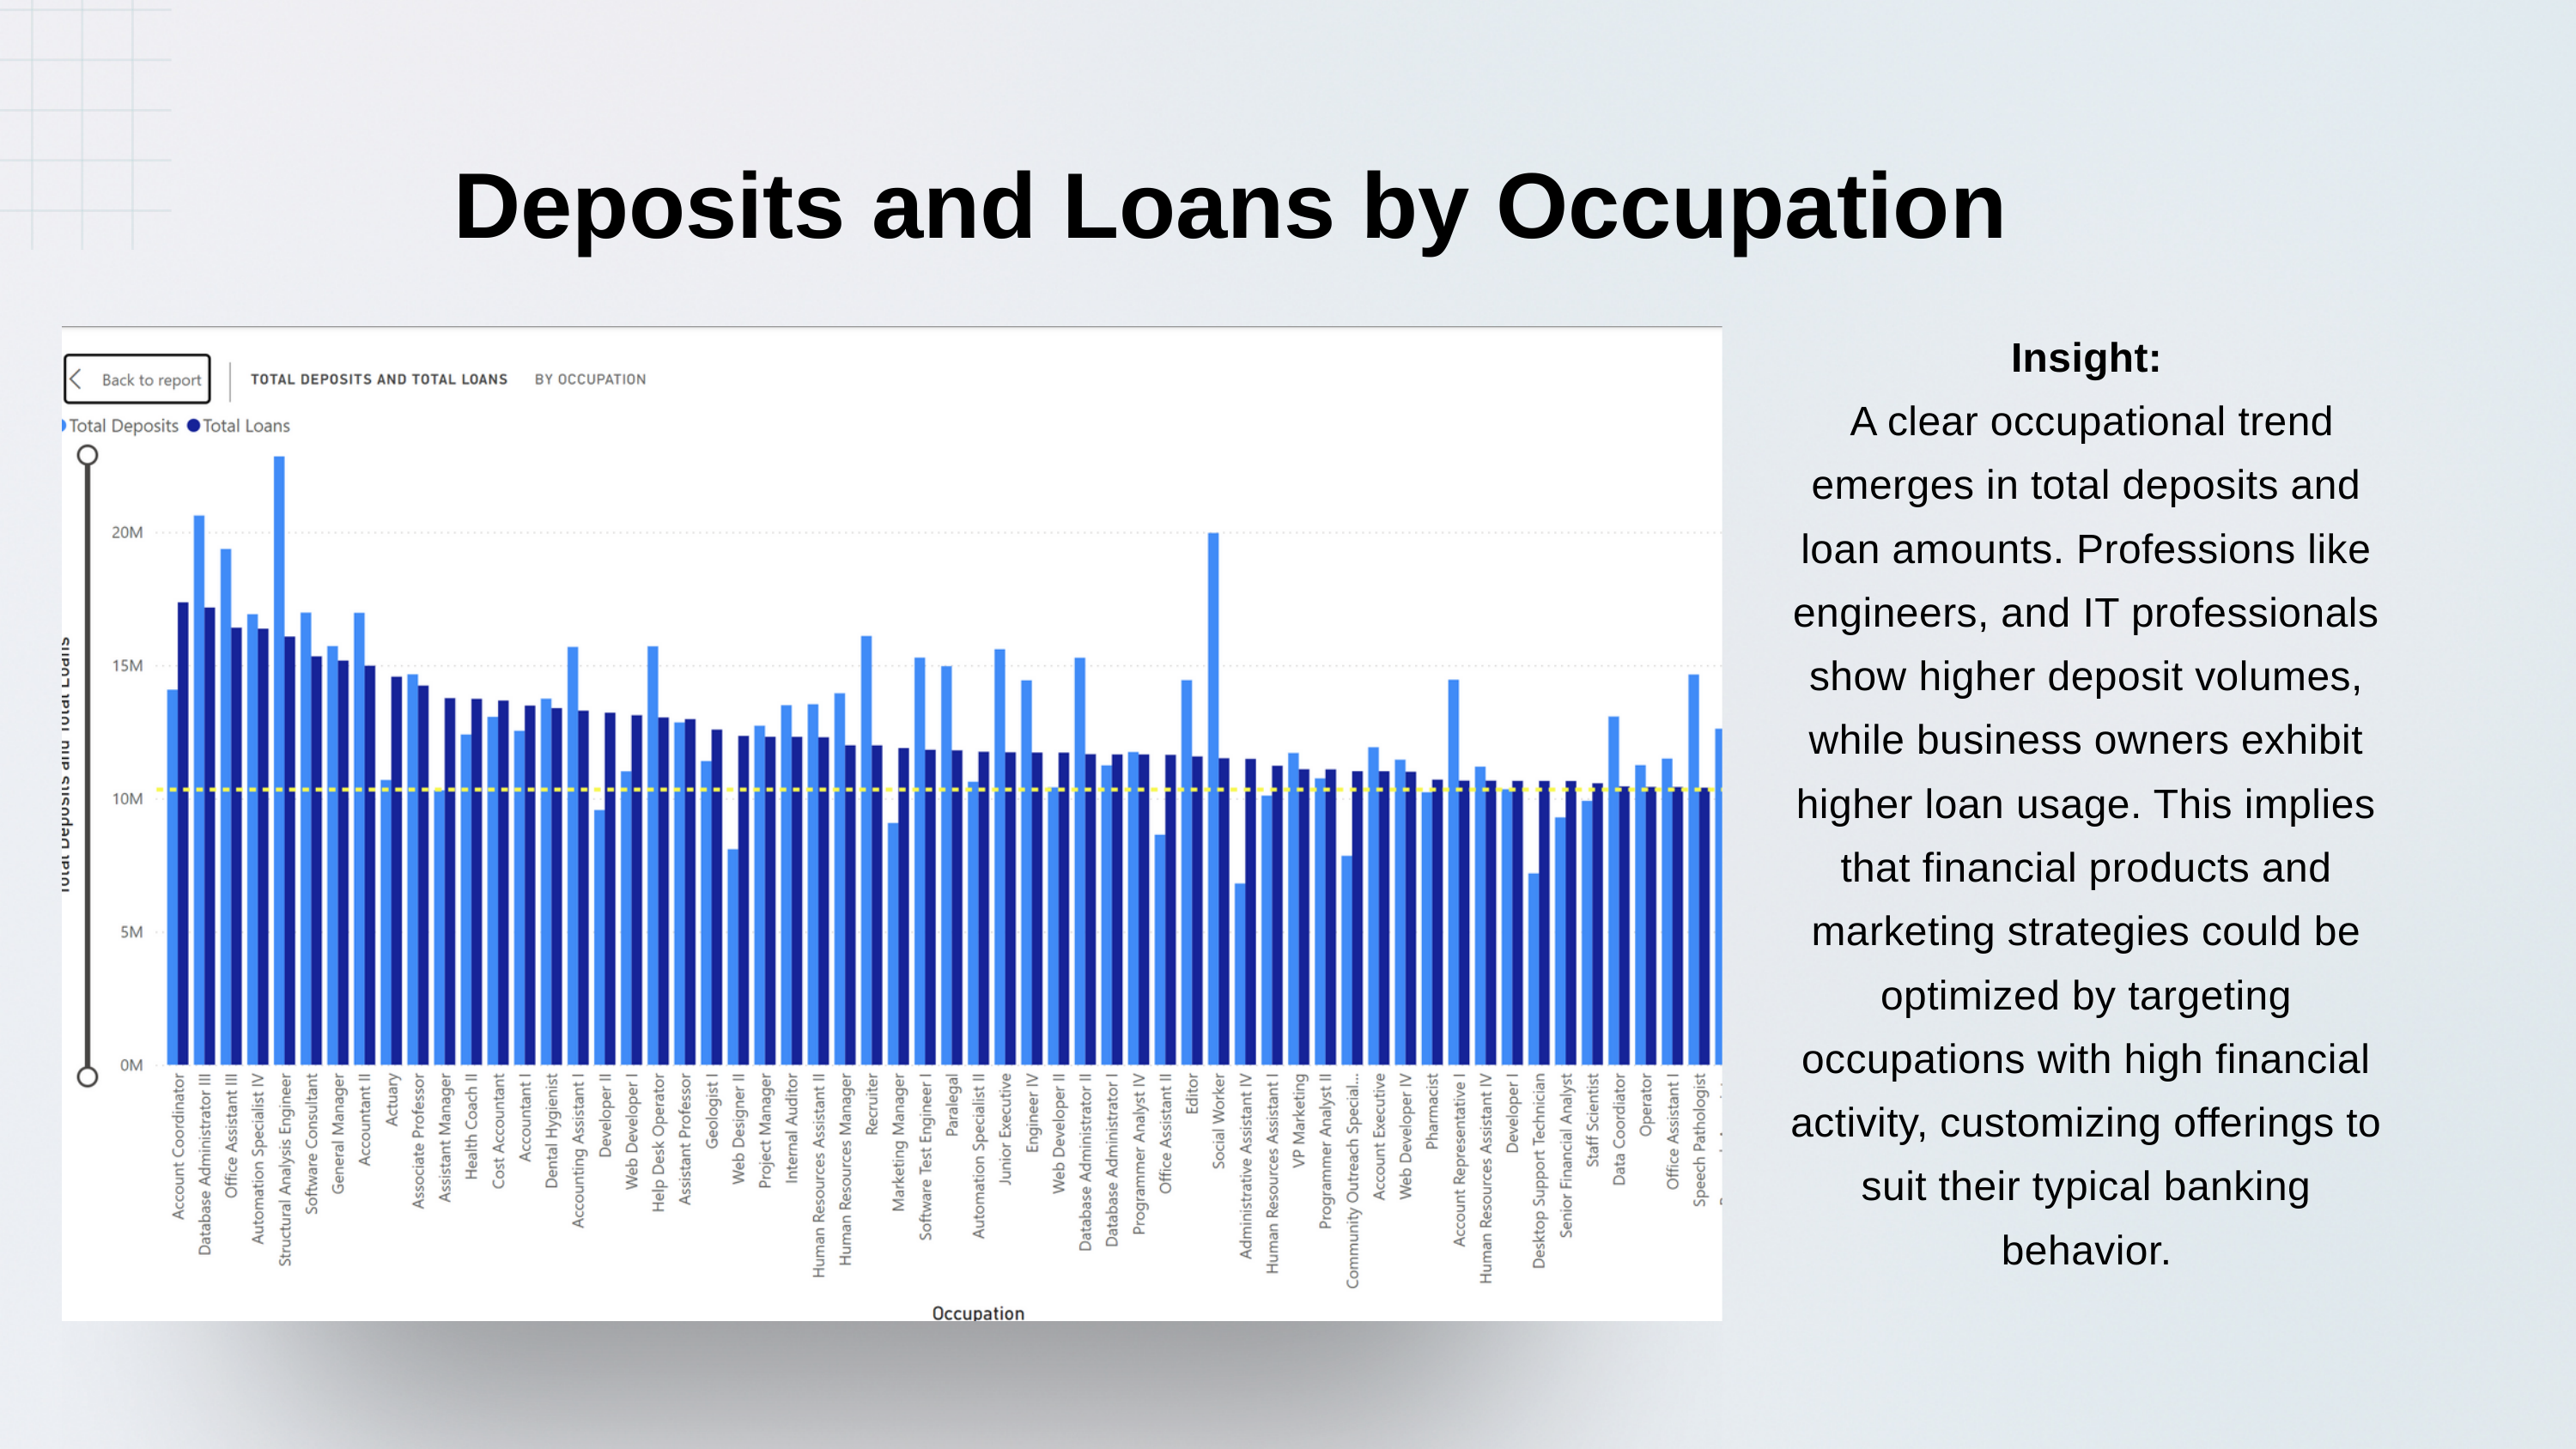

Deposits and Loans by Occupation
Insight:
 A clear occupational trend emerges in total deposits and loan amounts. Professions like engineers, and IT professionals show higher deposit volumes, while business owners exhibit higher loan usage. This implies that financial products and marketing strategies could be optimized by targeting occupations with high financial activity, customizing offerings to suit their typical banking behavior.